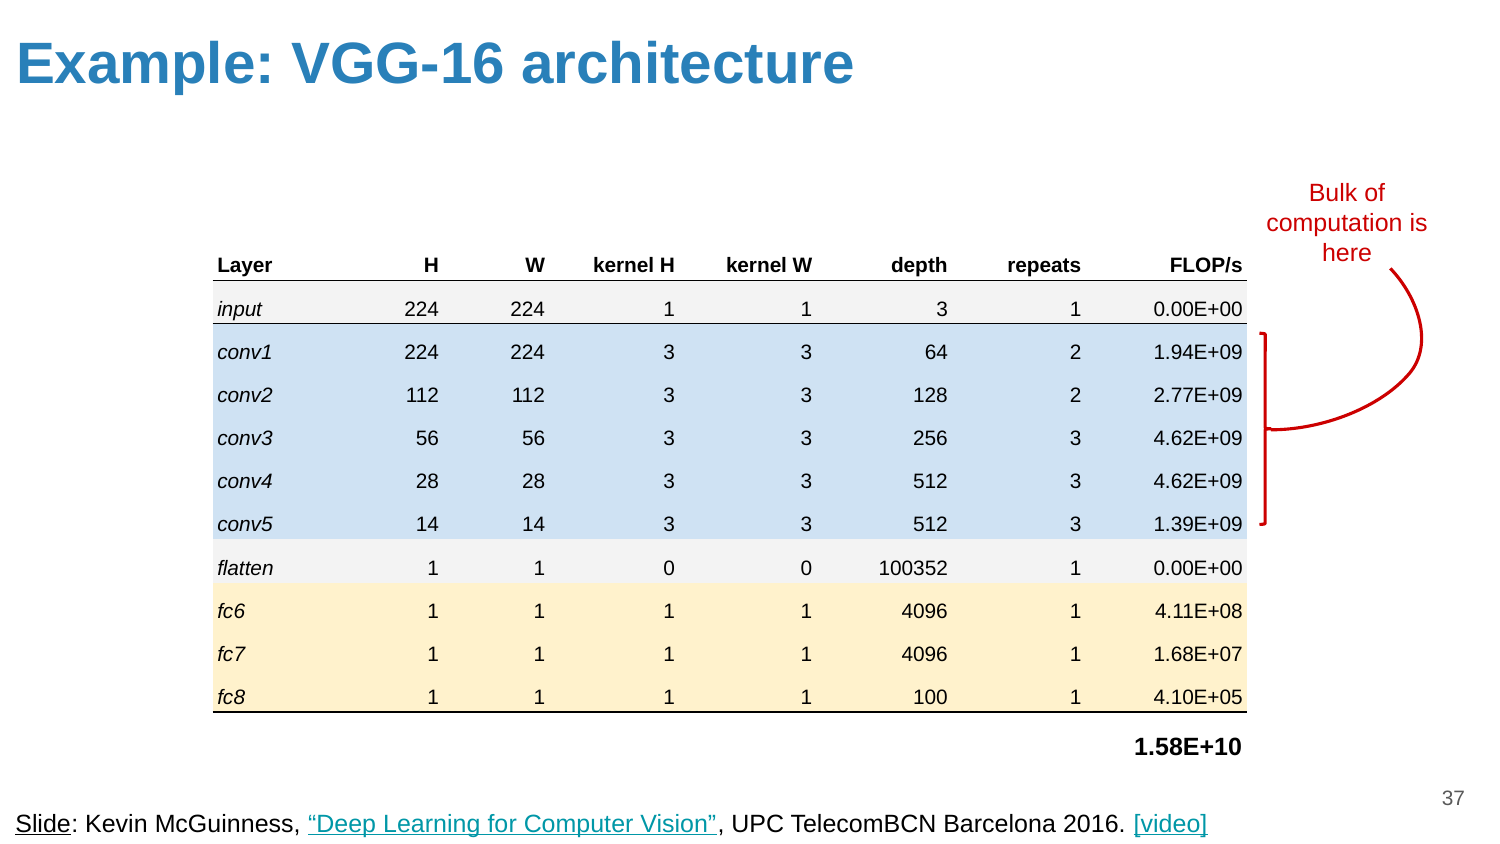

# Example: VGG-16 architecture
Bulk of computation is here

| Layer | H | W | kernel H | kernel W | depth | repeats | FLOP/s |
| --- | --- | --- | --- | --- | --- | --- | --- |
| input | 224 | 224 | 1 | 1 | 3 | 1 | 0.00E+00 |
| conv1 | 224 | 224 | 3 | 3 | 64 | 2 | 1.94E+09 |
| conv2 | 112 | 112 | 3 | 3 | 128 | 2 | 2.77E+09 |
| conv3 | 56 | 56 | 3 | 3 | 256 | 3 | 4.62E+09 |
| conv4 | 28 | 28 | 3 | 3 | 512 | 3 | 4.62E+09 |
| conv5 | 14 | 14 | 3 | 3 | 512 | 3 | 1.39E+09 |
| flatten | 1 | 1 | 0 | 0 | 100352 | 1 | 0.00E+00 |
| fc6 | 1 | 1 | 1 | 1 | 4096 | 1 | 4.11E+08 |
| fc7 | 1 | 1 | 1 | 1 | 4096 | 1 | 1.68E+07 |
| fc8 | 1 | 1 | 1 | 1 | 100 | 1 | 4.10E+05 |
|  |  |  |  |  |  |  | 1.58E+10 |
37
Slide: Kevin McGuinness, “Deep Learning for Computer Vision”, UPC TelecomBCN Barcelona 2016. [video]